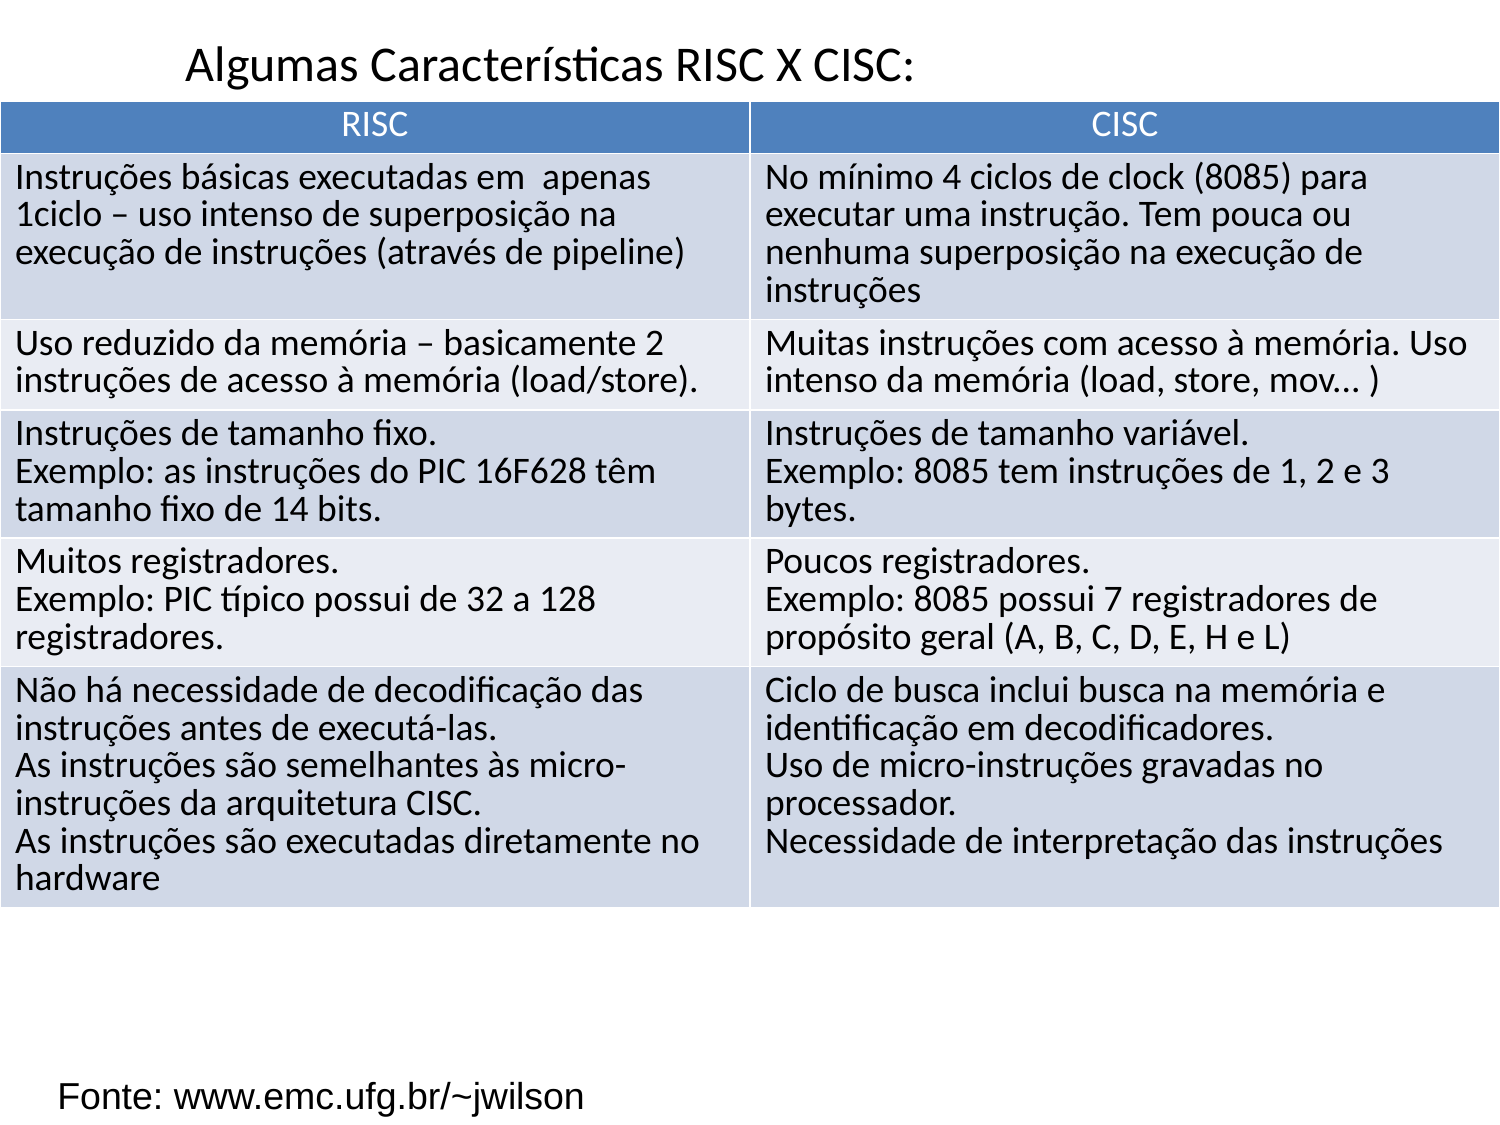

Algumas Características RISC X CISC:
| RISC | CISC |
| --- | --- |
| Instruções básicas executadas em apenas 1ciclo – uso intenso de superposição na execução de instruções (através de pipeline) | No mínimo 4 ciclos de clock (8085) para executar uma instrução. Tem pouca ou nenhuma superposição na execução de instruções |
| Uso reduzido da memória – basicamente 2 instruções de acesso à memória (load/store). | Muitas instruções com acesso à memória. Uso intenso da memória (load, store, mov... ) |
| Instruções de tamanho fixo. Exemplo: as instruções do PIC 16F628 têm tamanho fixo de 14 bits. | Instruções de tamanho variável. Exemplo: 8085 tem instruções de 1, 2 e 3 bytes. |
| Muitos registradores. Exemplo: PIC típico possui de 32 a 128 registradores. | Poucos registradores. Exemplo: 8085 possui 7 registradores de propósito geral (A, B, C, D, E, H e L) |
| Não há necessidade de decodificação das instruções antes de executá-las. As instruções são semelhantes às micro-instruções da arquitetura CISC. As instruções são executadas diretamente no hardware | Ciclo de busca inclui busca na memória e identificação em decodificadores. Uso de micro-instruções gravadas no processador. Necessidade de interpretação das instruções |
Fonte: www.emc.ufg.br/~jwilson